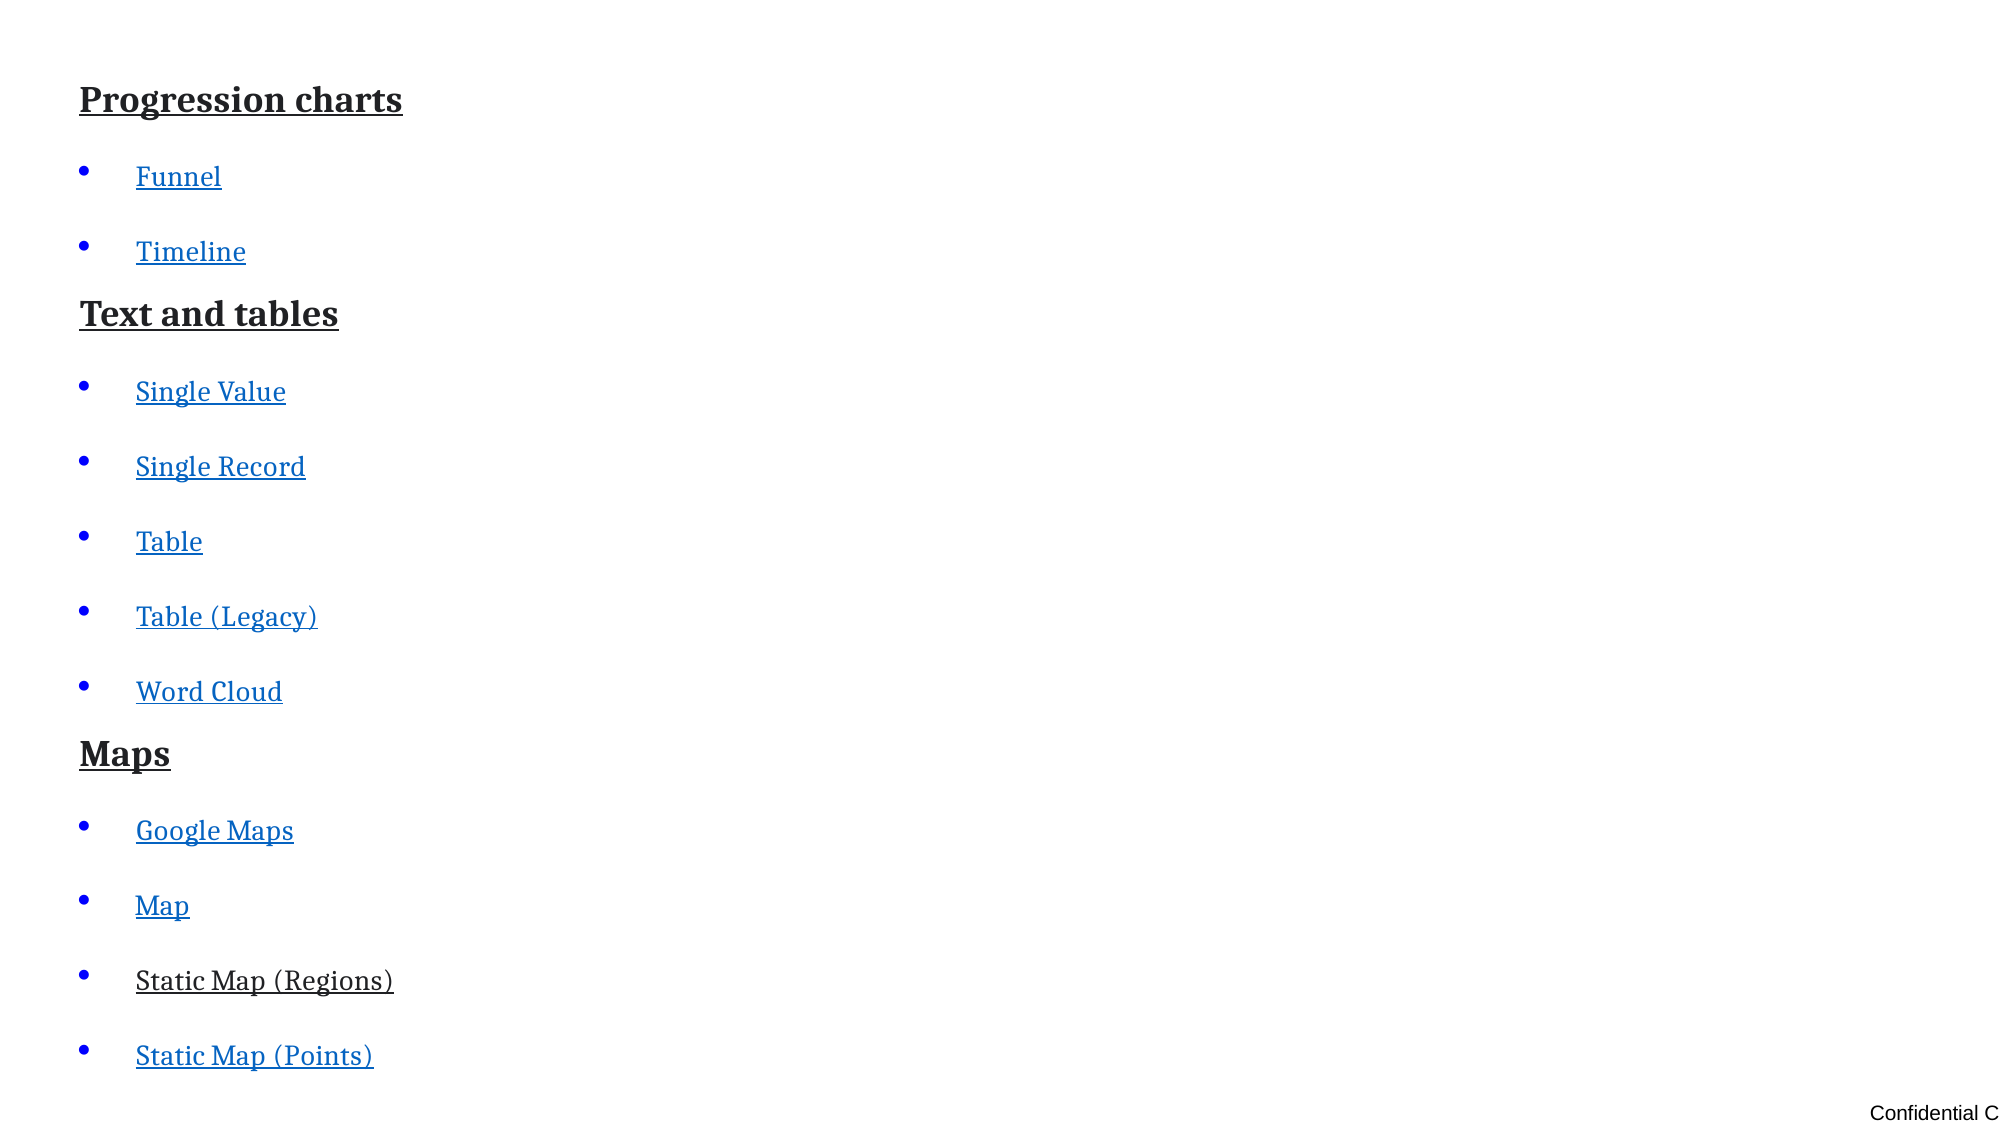

Progression charts
Funnel
Timeline
Text and tables
Single Value
Single Record
Table
Table (Legacy)
Word Cloud
Maps
Google Maps
Map
Static Map (Regions)
Static Map (Points)